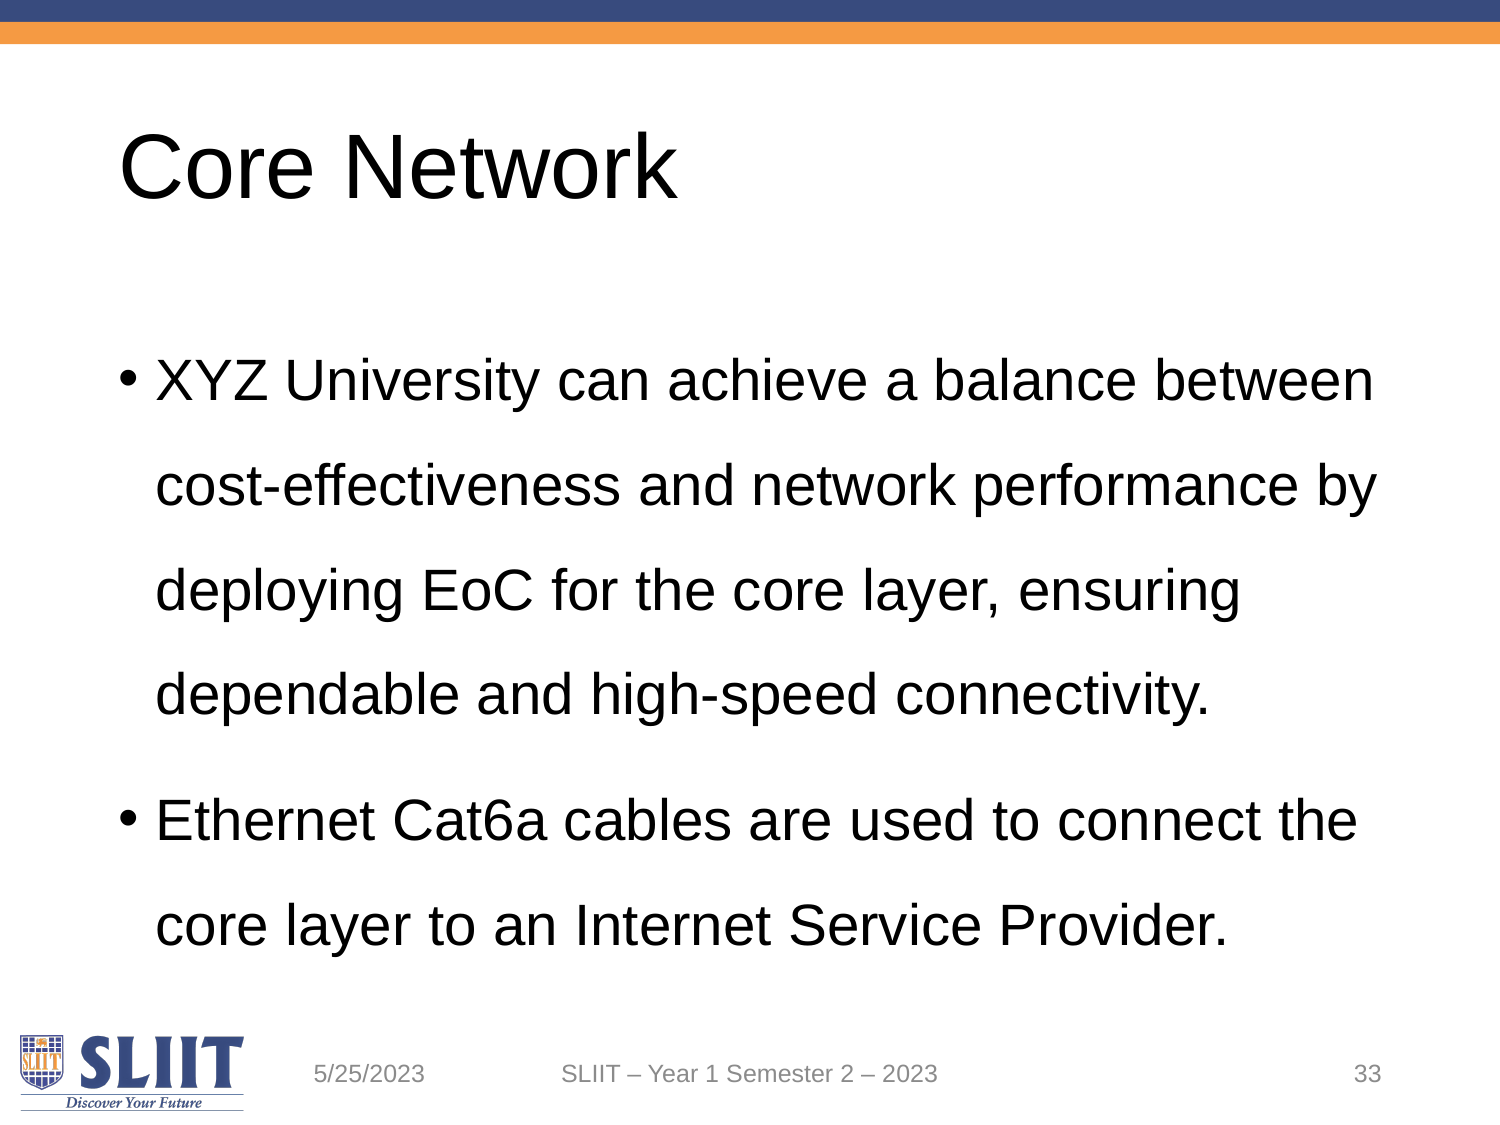

# Core Network
XYZ University can achieve a balance between cost-effectiveness and network performance by deploying EoC for the core layer, ensuring dependable and high-speed connectivity.
Ethernet Cat6a cables are used to connect the core layer to an Internet Service Provider.
5/25/2023
SLIIT – Year 1 Semester 2 – 2023
33